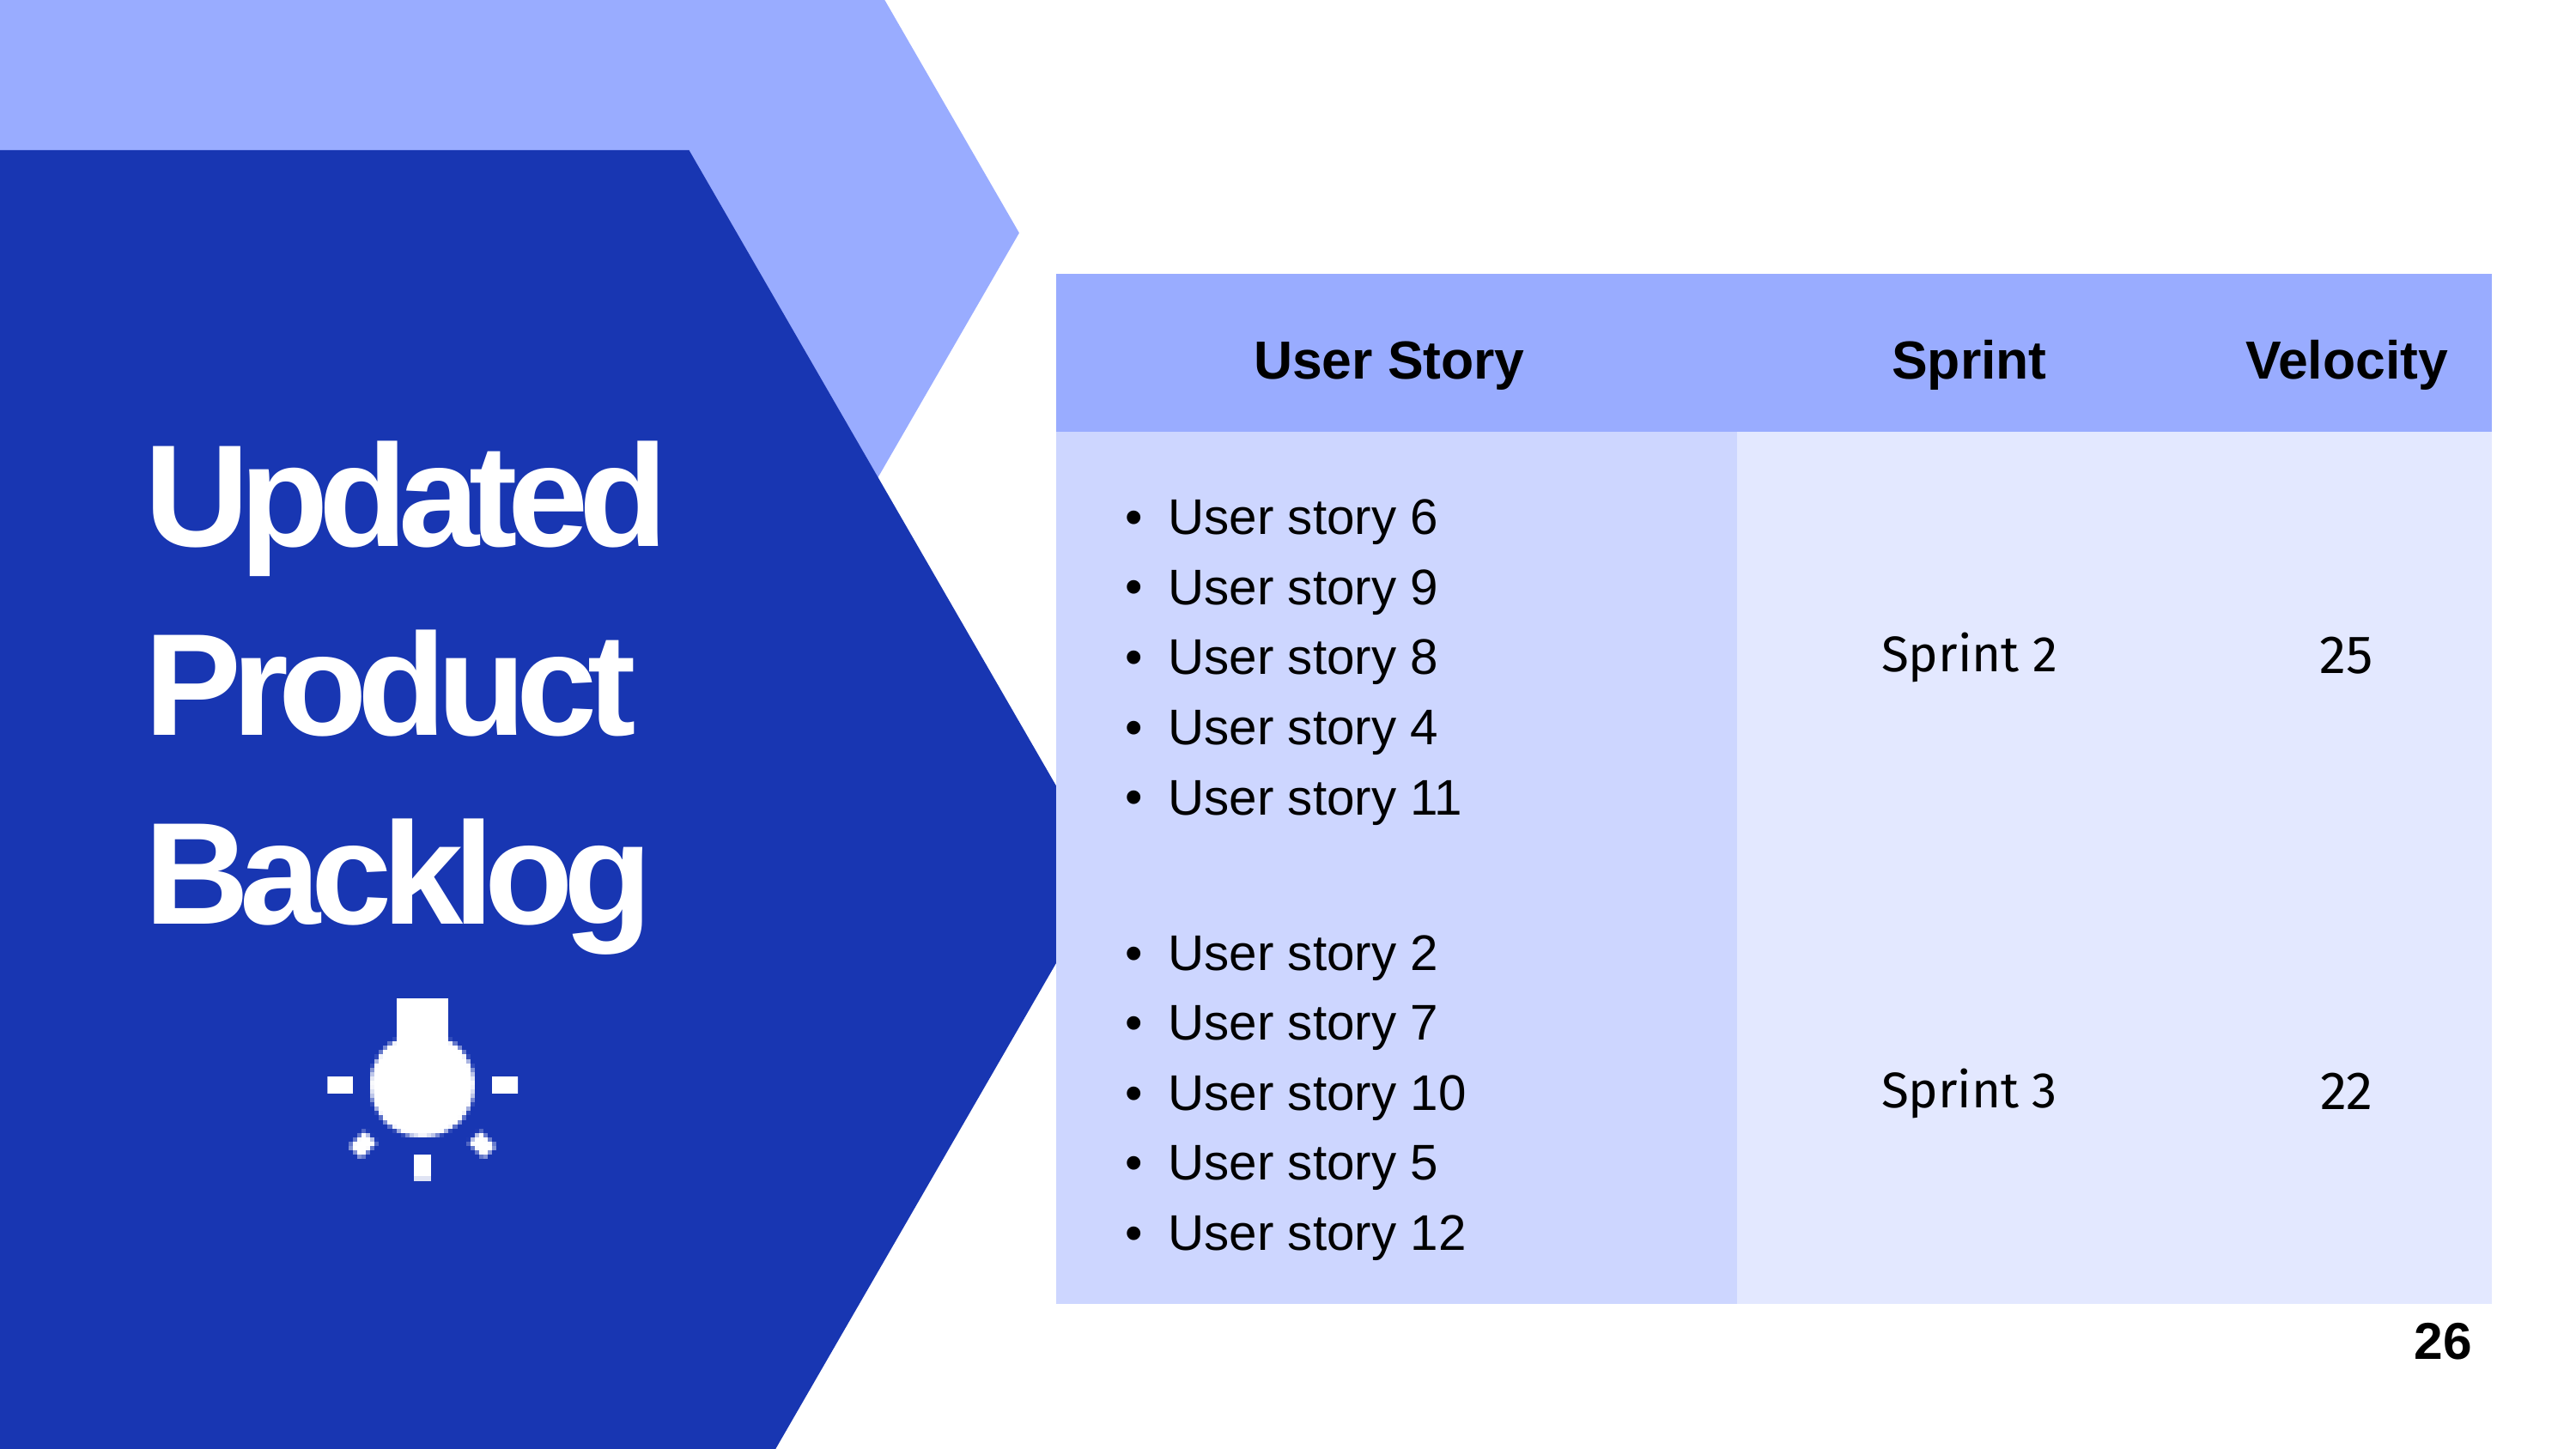

| User Story | Sprint | Velocity |
| --- | --- | --- |
| User story 6 User story 9 User story 8 User story 4 User story 11 | Sprint 2 | 25 |
| User story 2 User story 7 User story 10 User story 5 User story 12 | Sprint 3 | 22 |
Updated Product Backlog

26